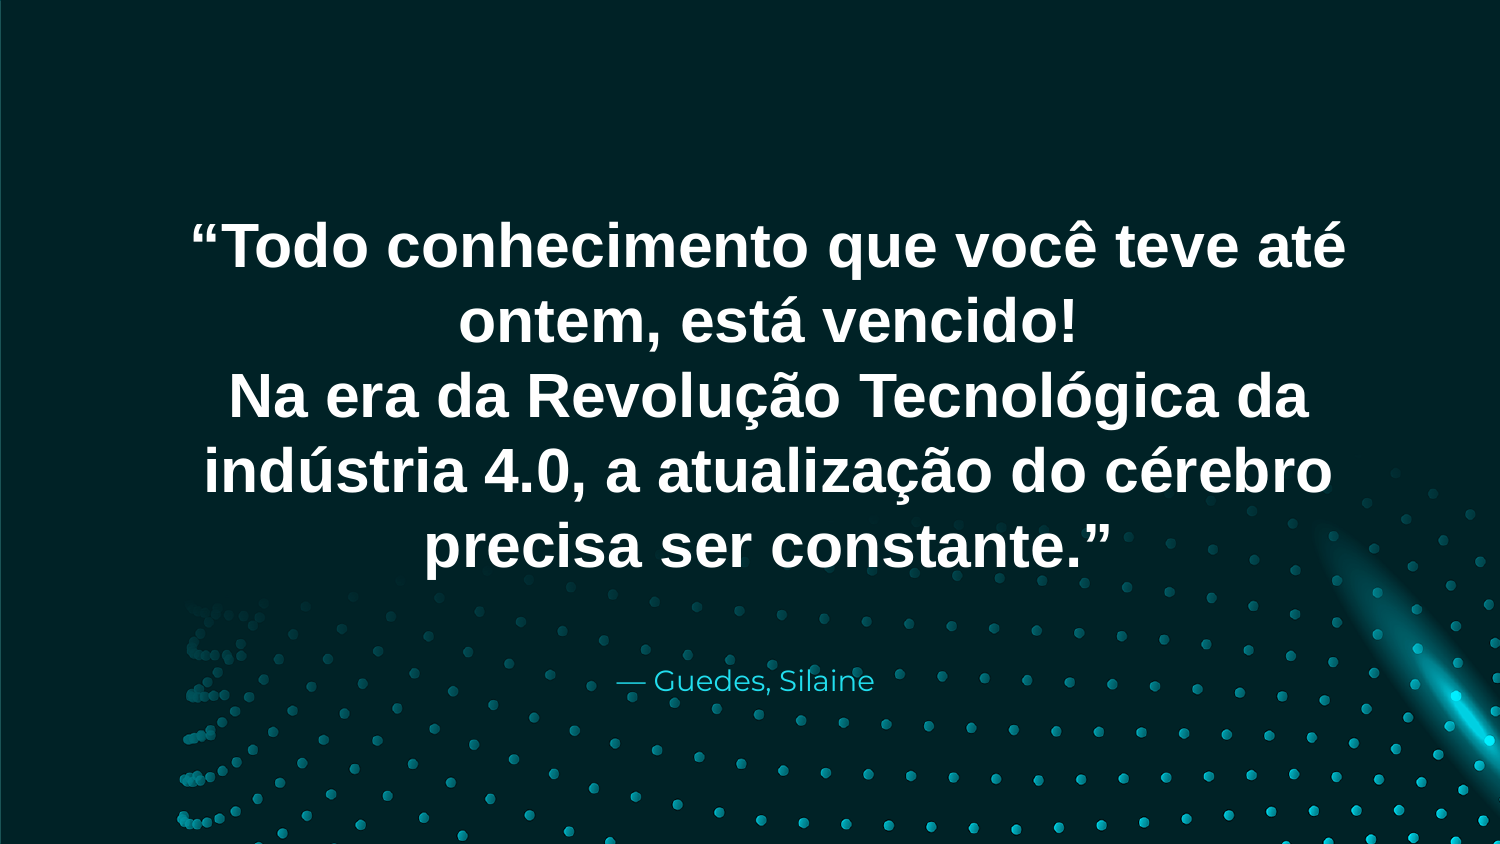

# “Todo conhecimento que você teve até ontem, está vencido!
Na era da Revolução Tecnológica da indústria 4.0, a atualização do cérebro precisa ser constante.”
— Guedes, Silaine